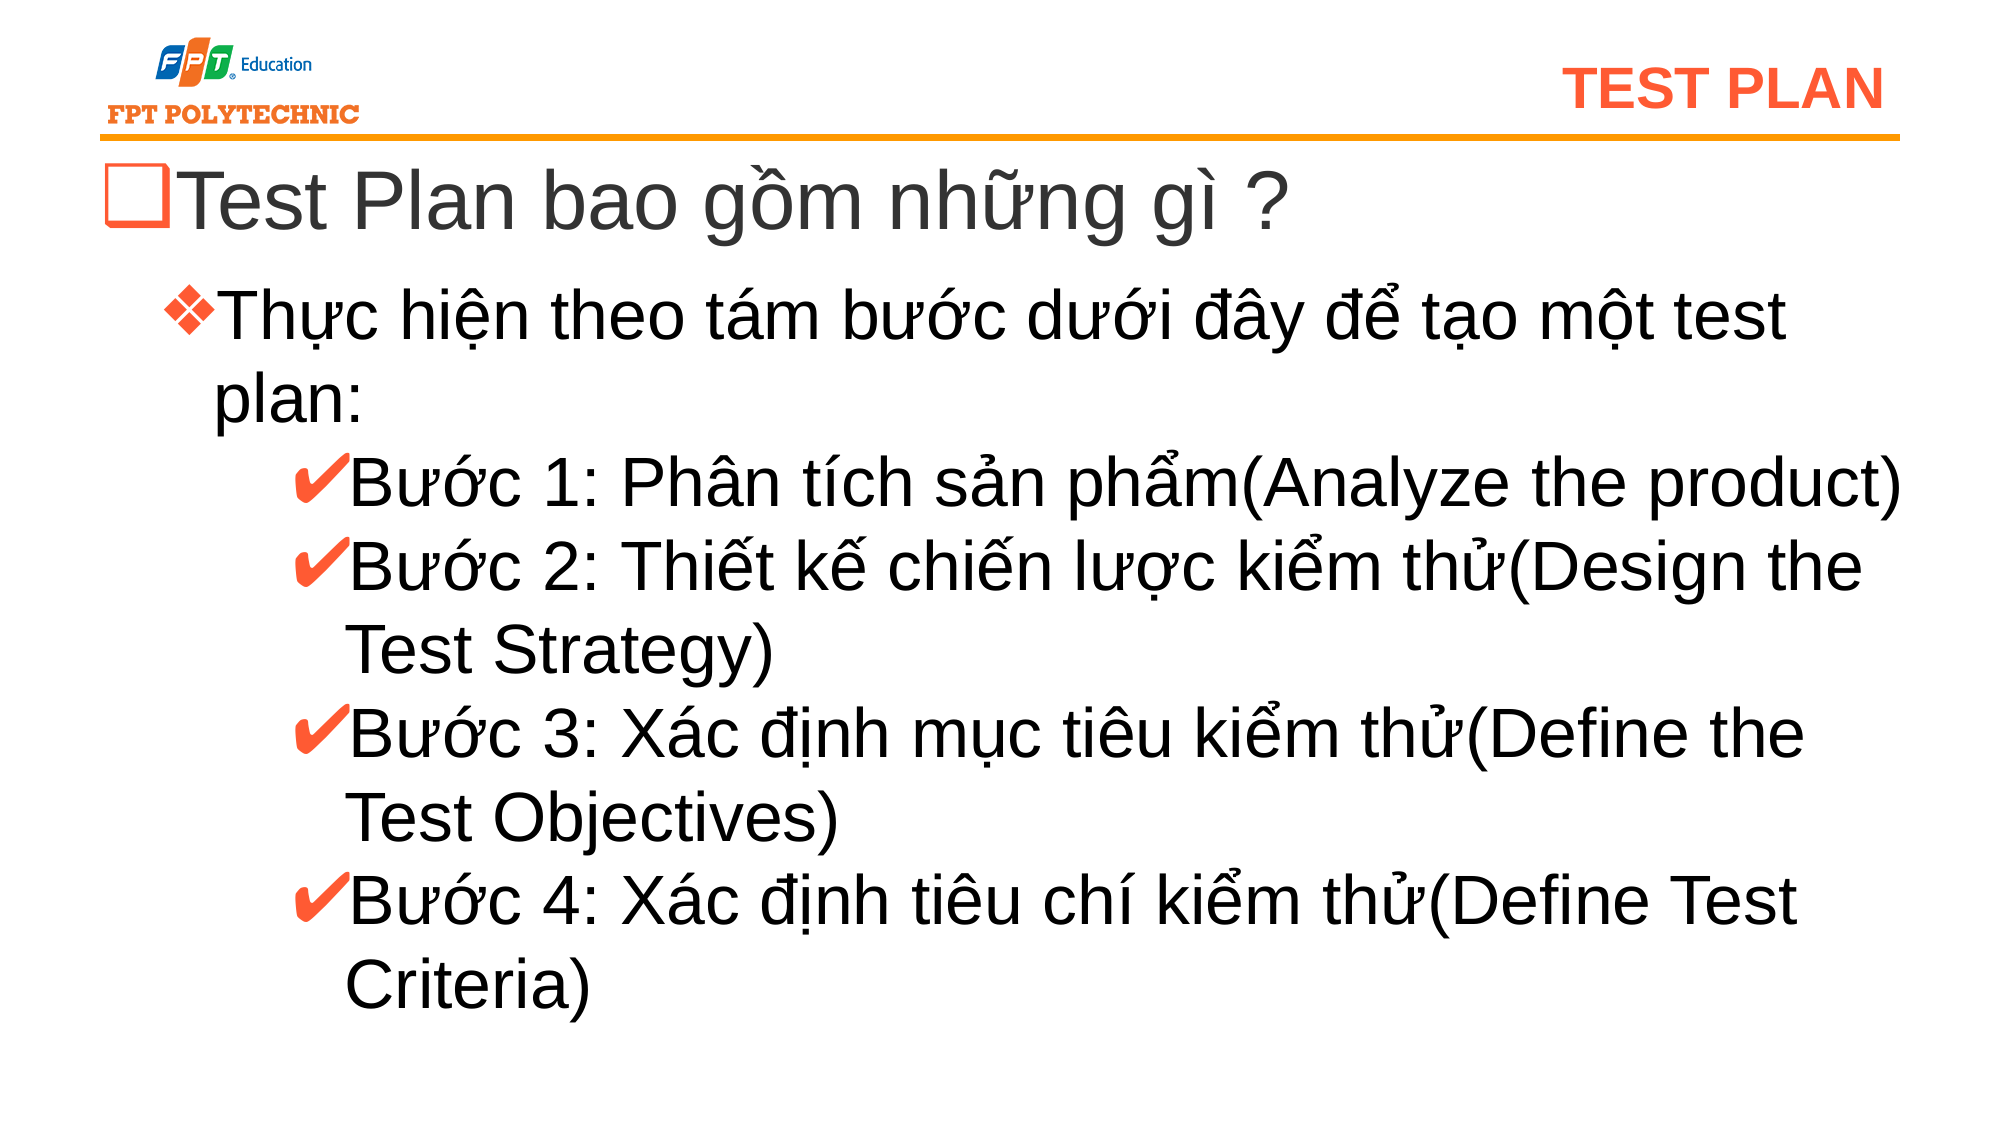

# test plan
Test Plan bao gồm những gì ?
Thực hiện theo tám bước dưới đây để tạo một test plan:
Bước 1: Phân tích sản phẩm(Analyze the product)
Bước 2: Thiết kế chiến lược kiểm thử(Design the Test Strategy)
Bước 3: Xác định mục tiêu kiểm thử(Define the Test Objectives)
Bước 4: Xác định tiêu chí kiểm thử(Define Test Criteria)